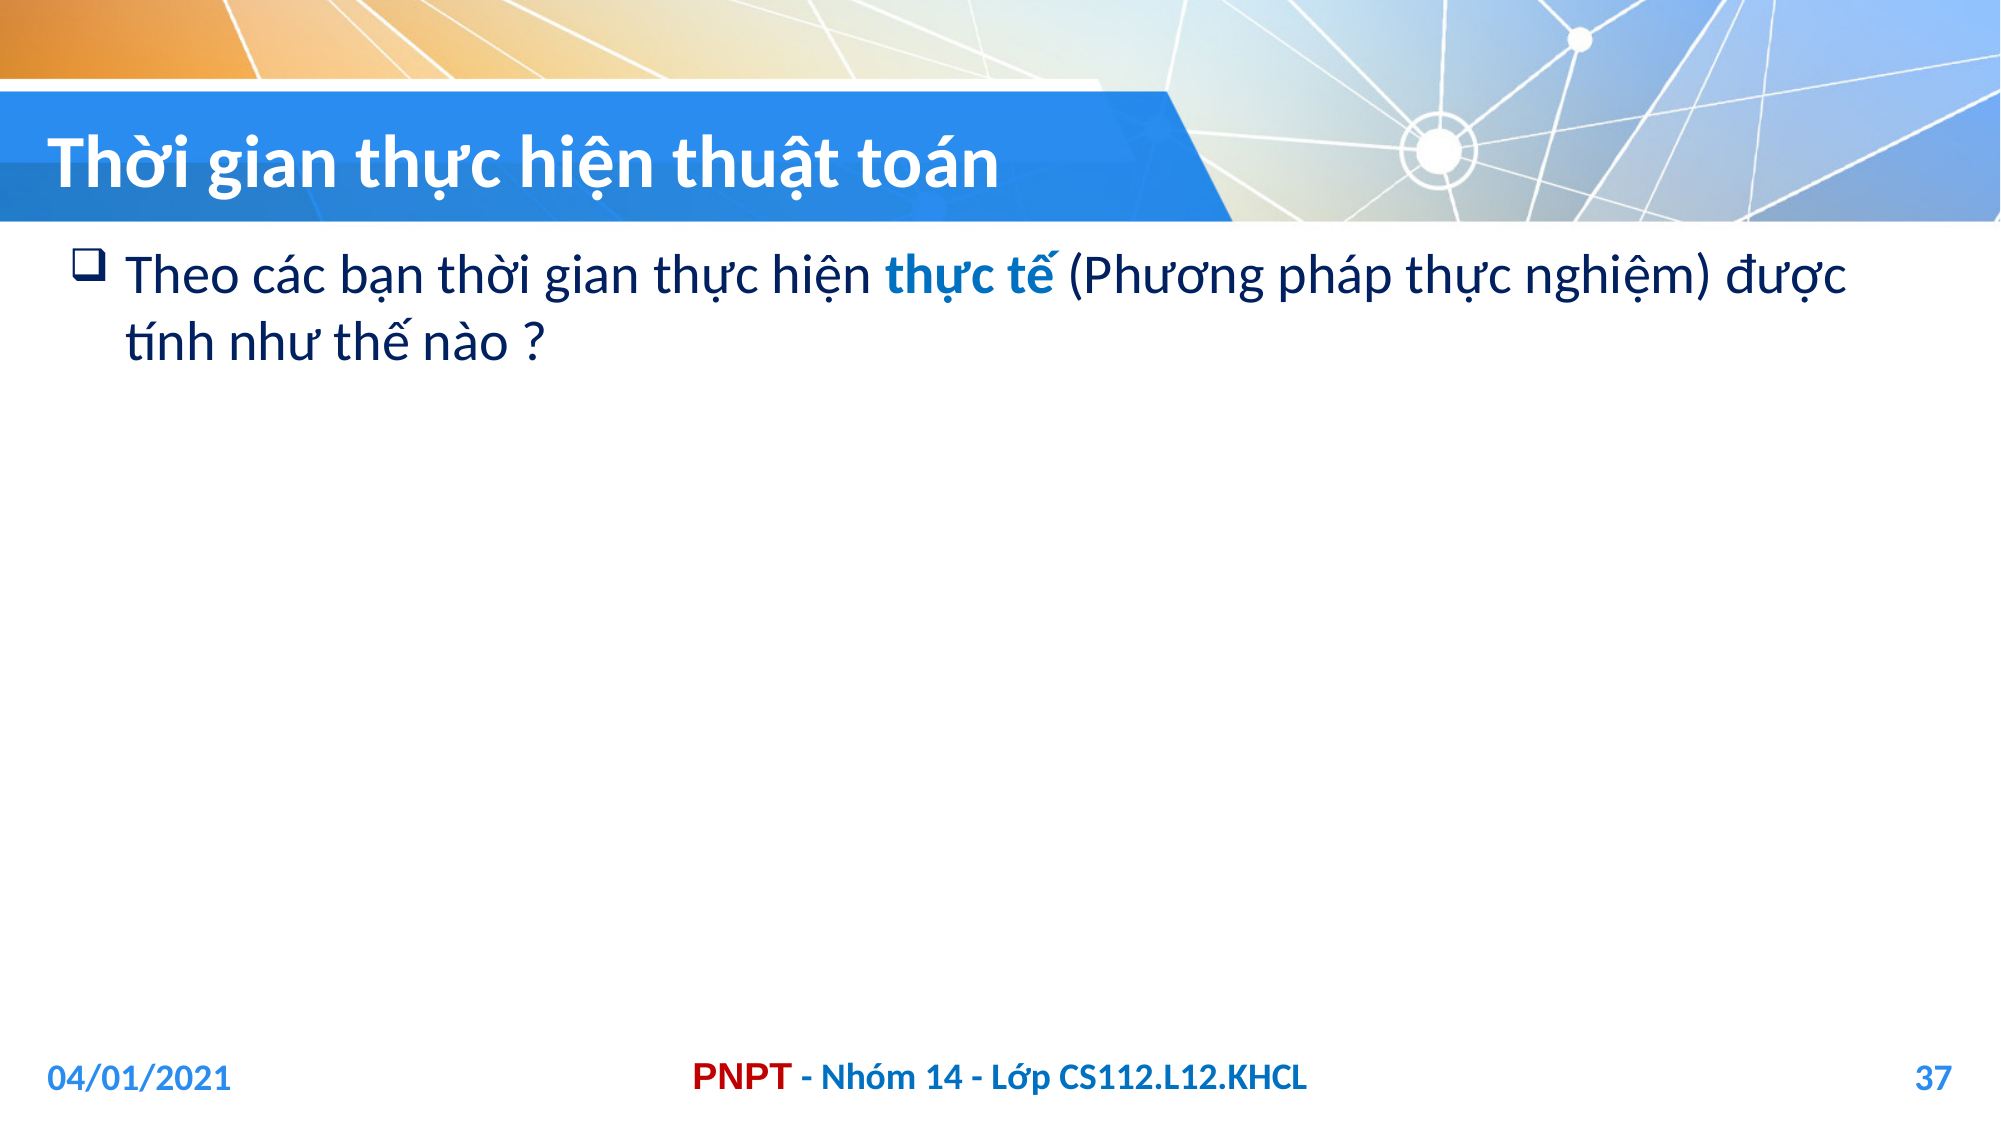

# Thời gian thực hiện thuật toán
Theo các bạn thời gian thực hiện thực tế (Phương pháp thực nghiệm) được tính như thế nào ?
04/01/2021
37